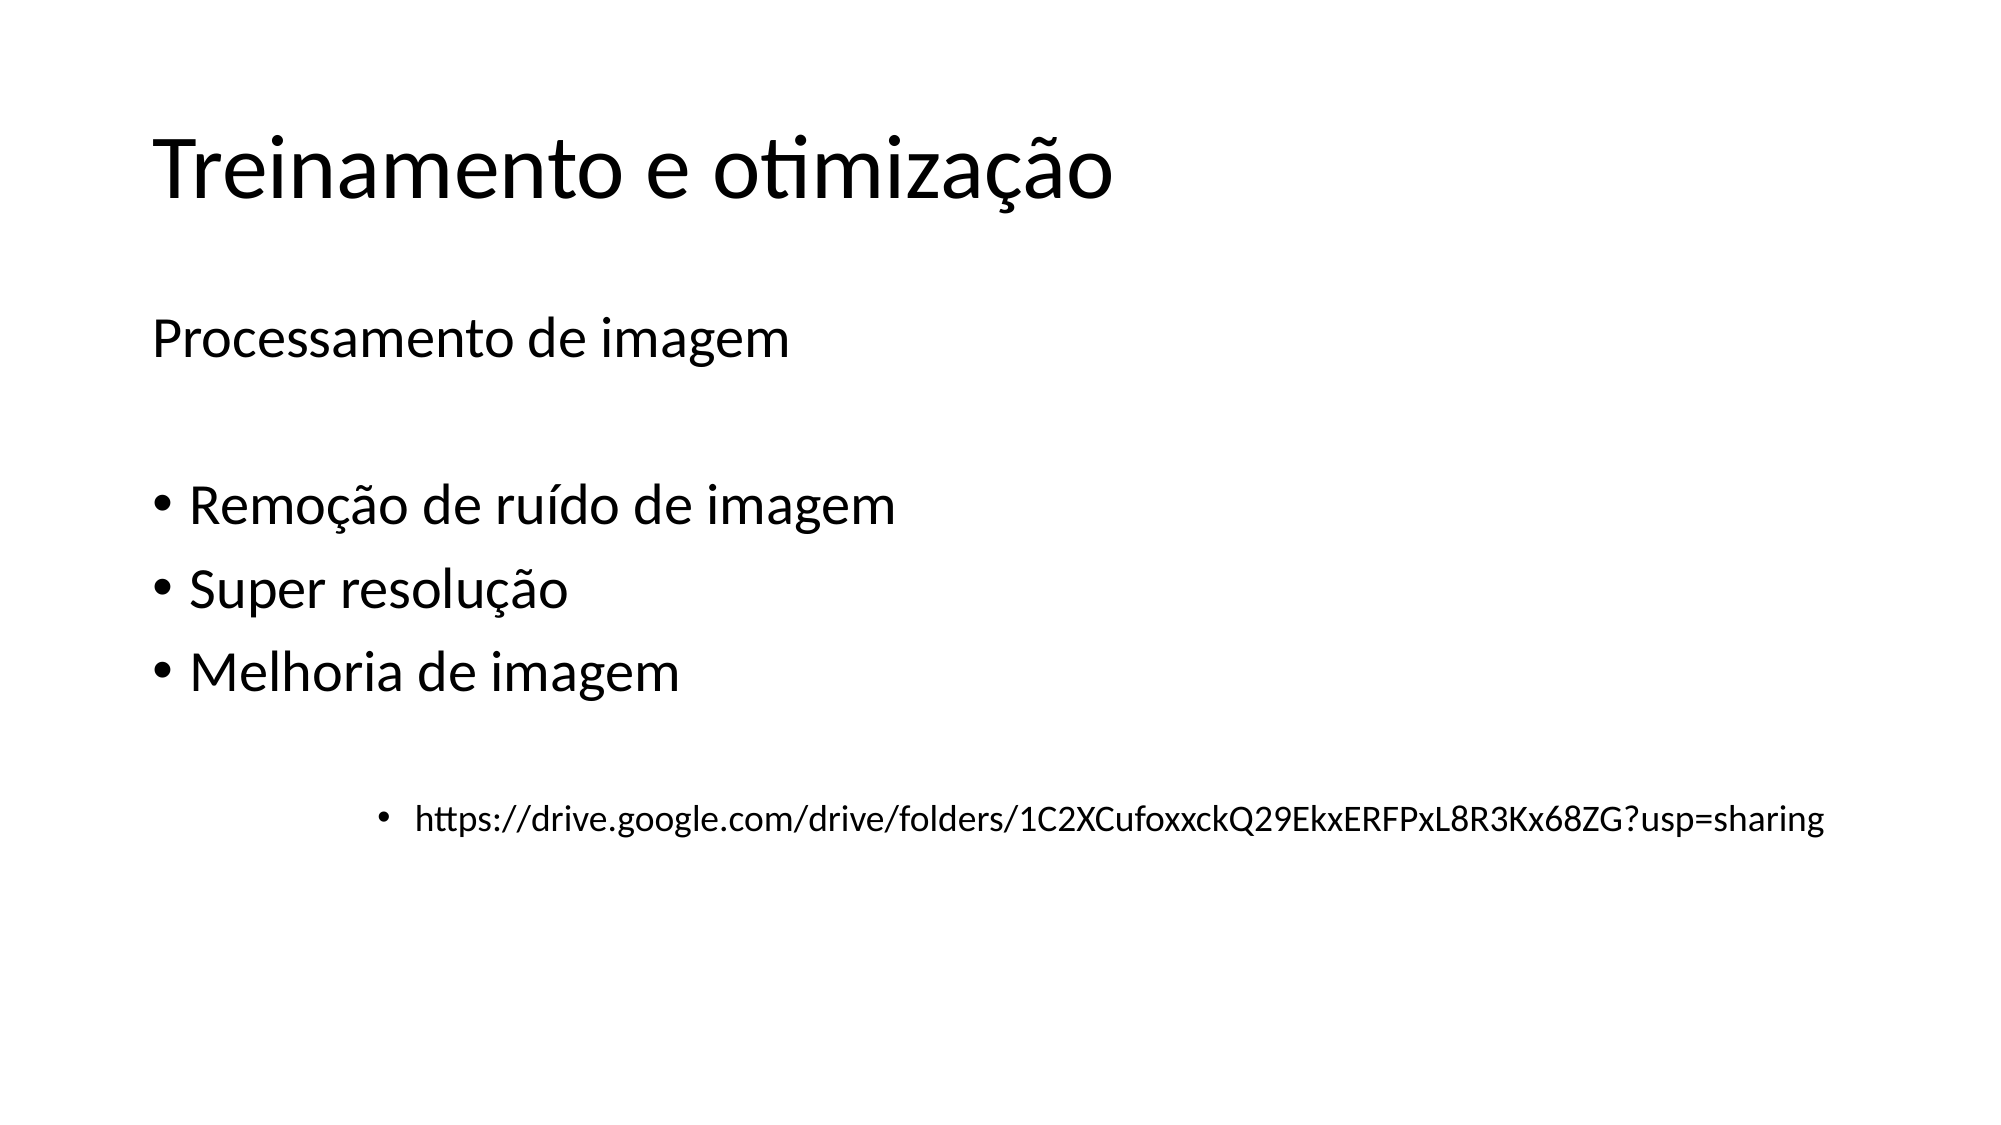

# Treinamento e otimização
Processamento de imagem

Remoção de ruído de imagem
Super resolução
Melhoria de imagem

https://drive.google.com/drive/folders/1C2XCufoxxckQ29EkxERFPxL8R3Kx68ZG?usp=sharing